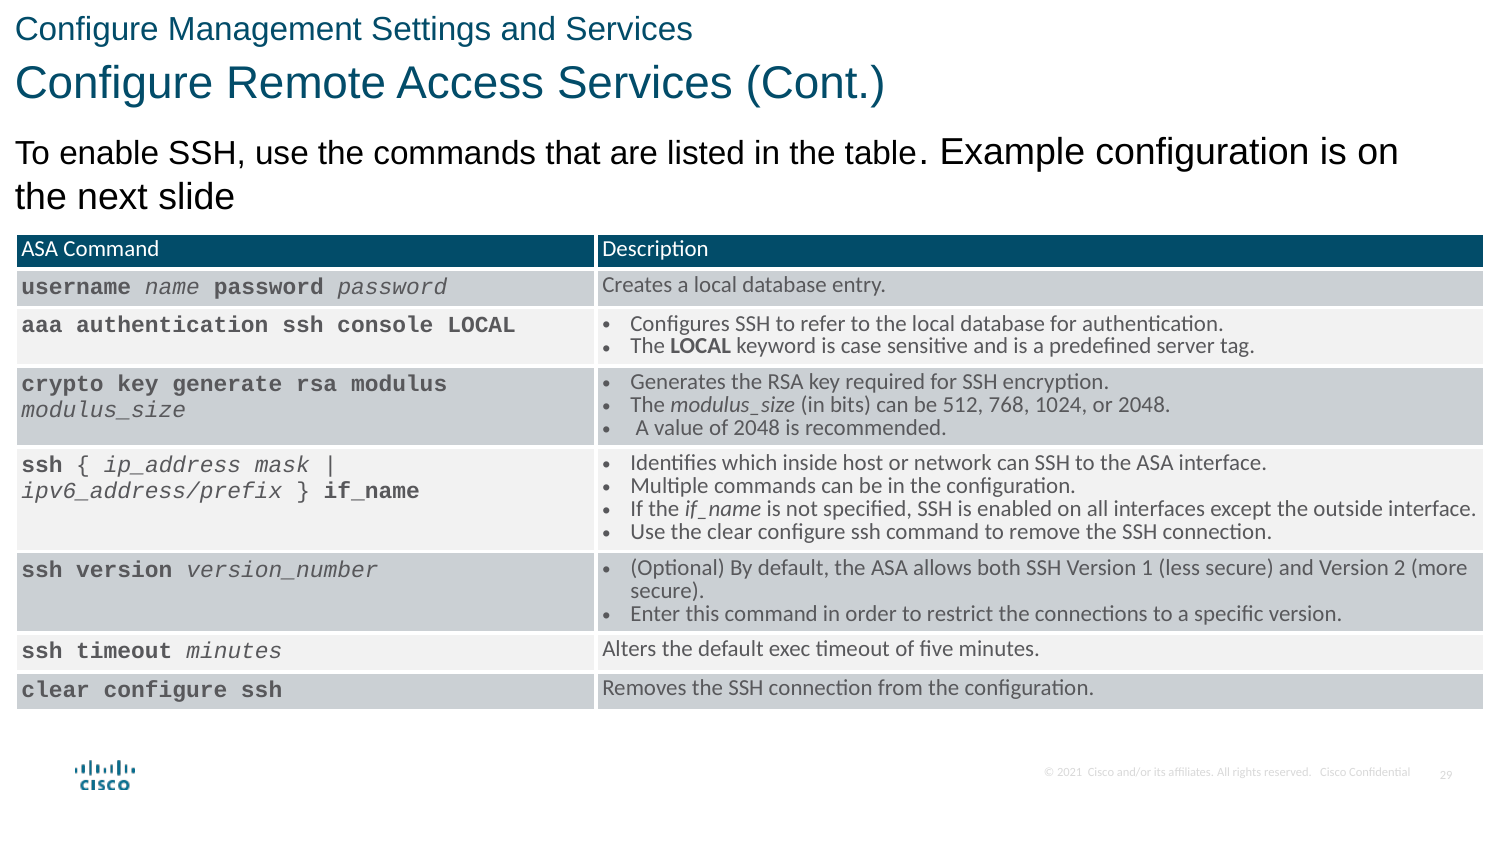

Configure Management Settings and Services
Configure Remote Access Services (Cont.)
To enable SSH, use the commands that are listed in the table. Example configuration is on the next slide
| ASA Command | Description |
| --- | --- |
| username name password password | Creates a local database entry. |
| aaa authentication ssh console LOCAL | Configures SSH to refer to the local database for authentication. The LOCAL keyword is case sensitive and is a predefined server tag. |
| crypto key generate rsa modulus modulus\_size | Generates the RSA key required for SSH encryption. The modulus\_size (in bits) can be 512, 768, 1024, or 2048. A value of 2048 is recommended. |
| ssh { ip\_address mask | ipv6\_address/prefix } if\_name | Identifies which inside host or network can SSH to the ASA interface. Multiple commands can be in the configuration. If the if\_name is not specified, SSH is enabled on all interfaces except the outside interface. Use the clear configure ssh command to remove the SSH connection. |
| ssh version version\_number | (Optional) By default, the ASA allows both SSH Version 1 (less secure) and Version 2 (more secure). Enter this command in order to restrict the connections to a specific version. |
| ssh timeout minutes | Alters the default exec timeout of five minutes. |
| clear configure ssh | Removes the SSH connection from the configuration. |
29